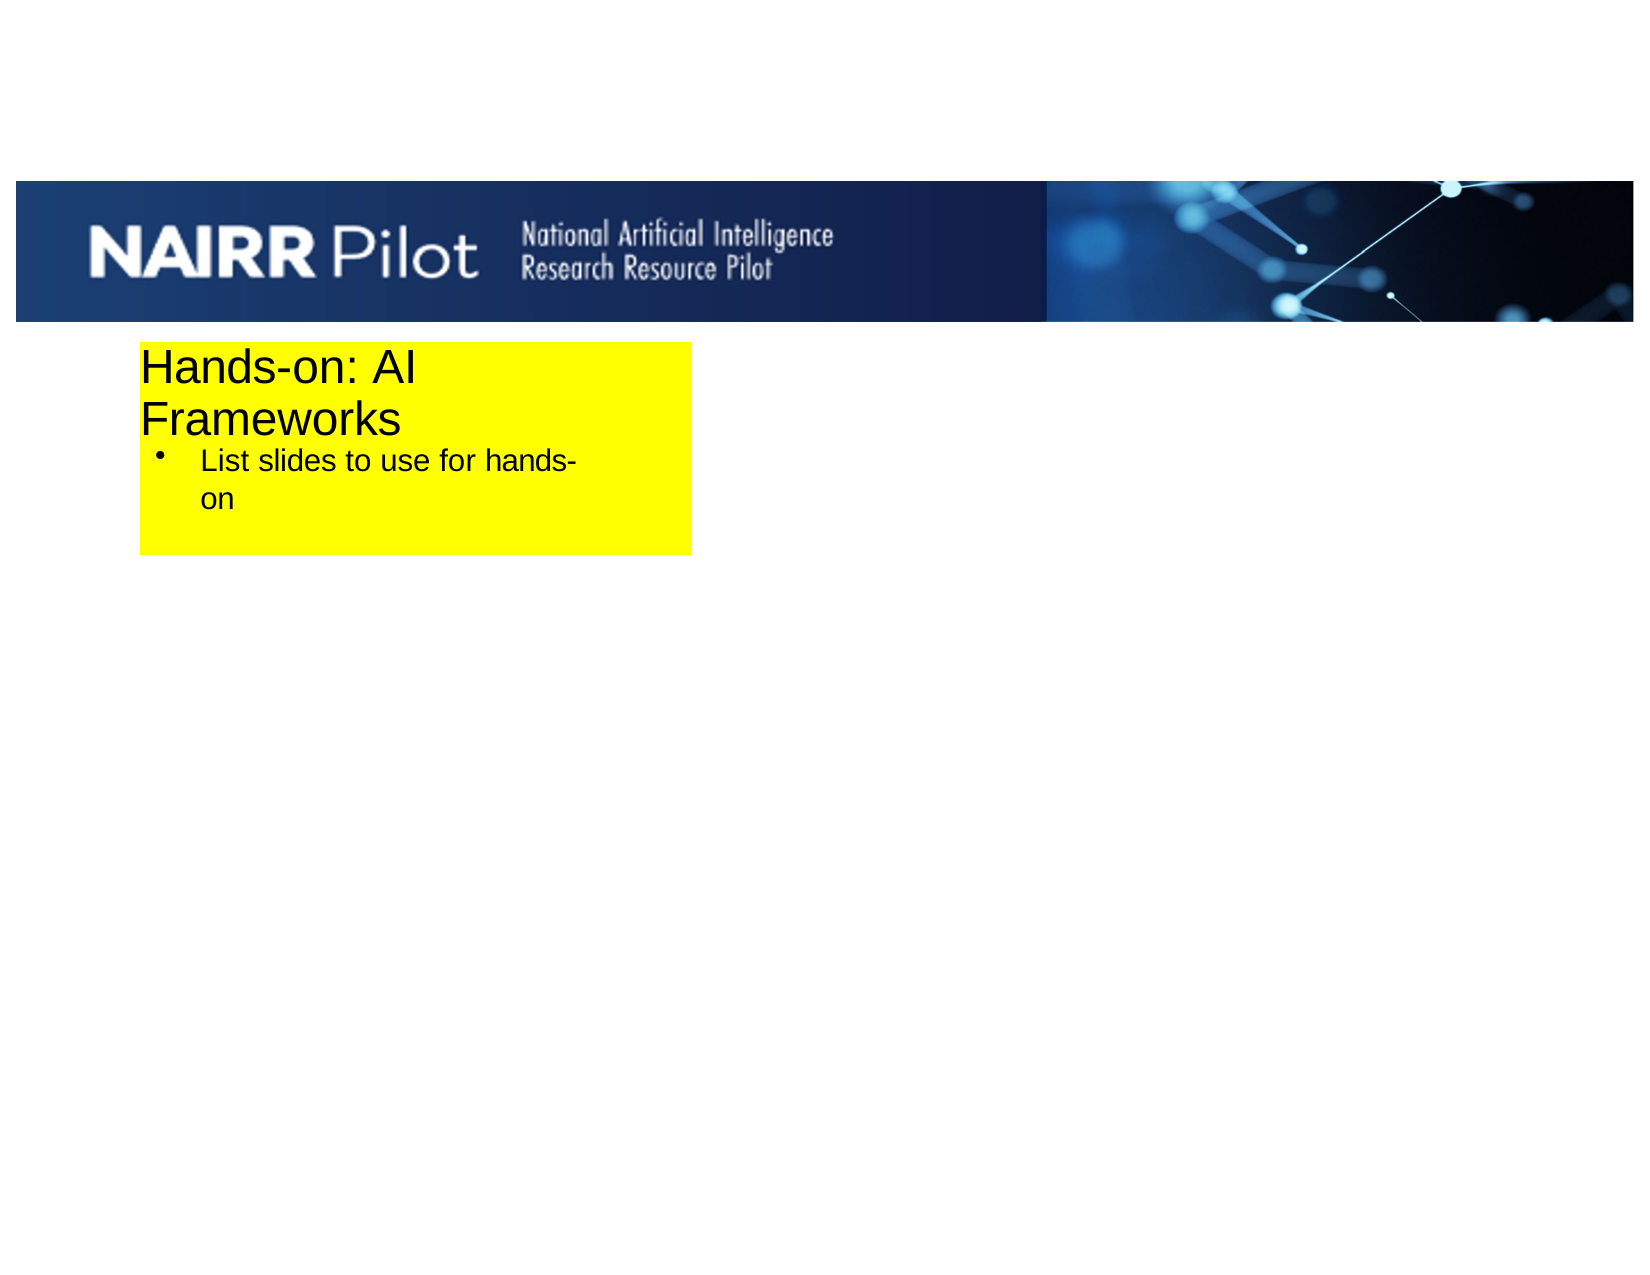

# Hands-on: AI Frameworks
List slides to use for hands-on